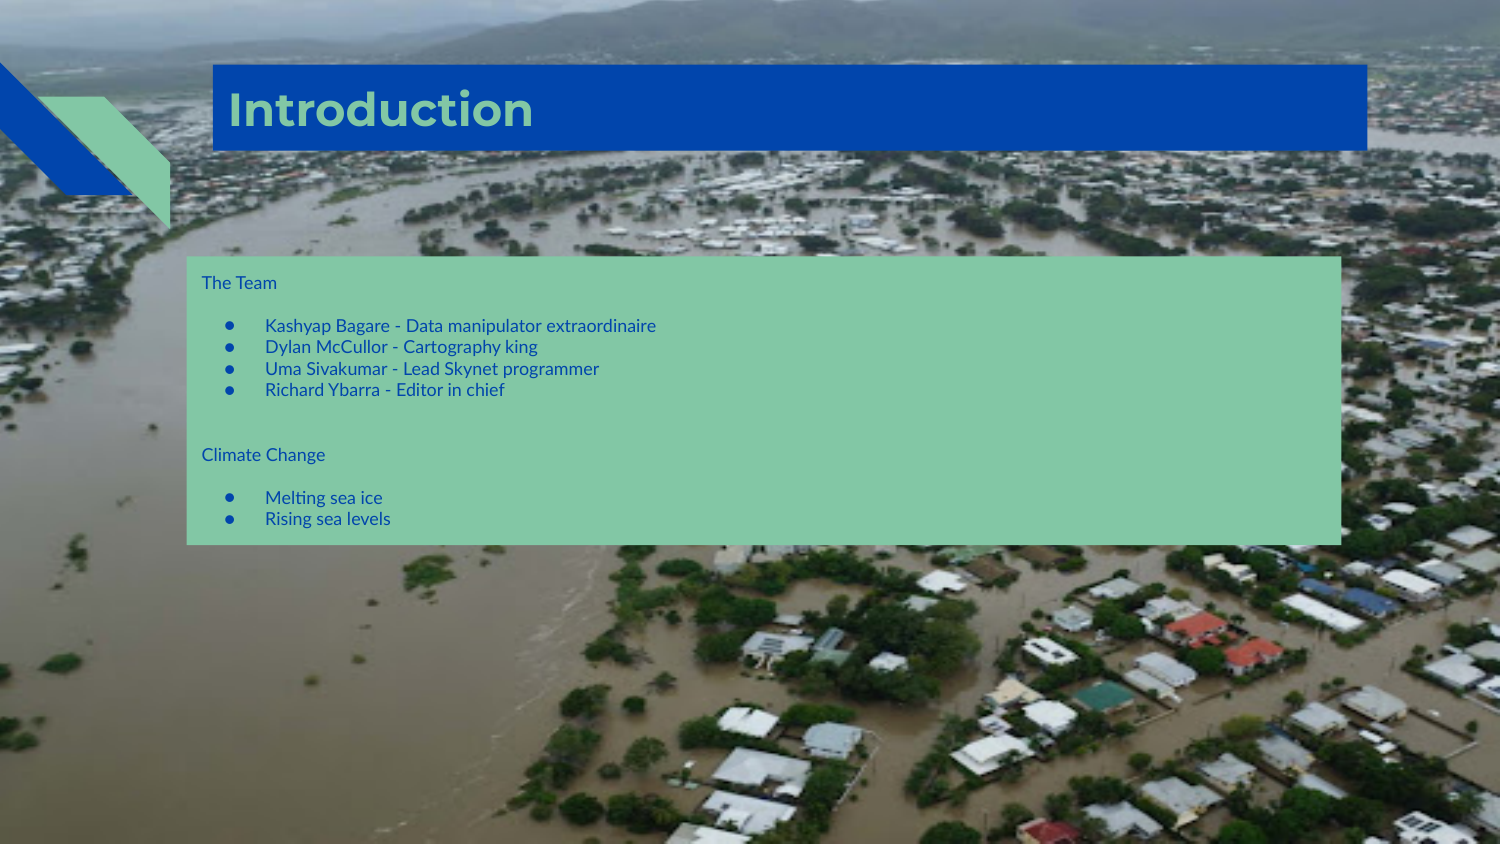

# Introduction
The Team

Kashyap Bagare - Data manipulator extraordinaire
Dylan McCullor - Cartography king
Uma Sivakumar - Lead Skynet programmer
Richard Ybarra - Editor in chief

Climate Change

Melting sea ice
Rising sea levels